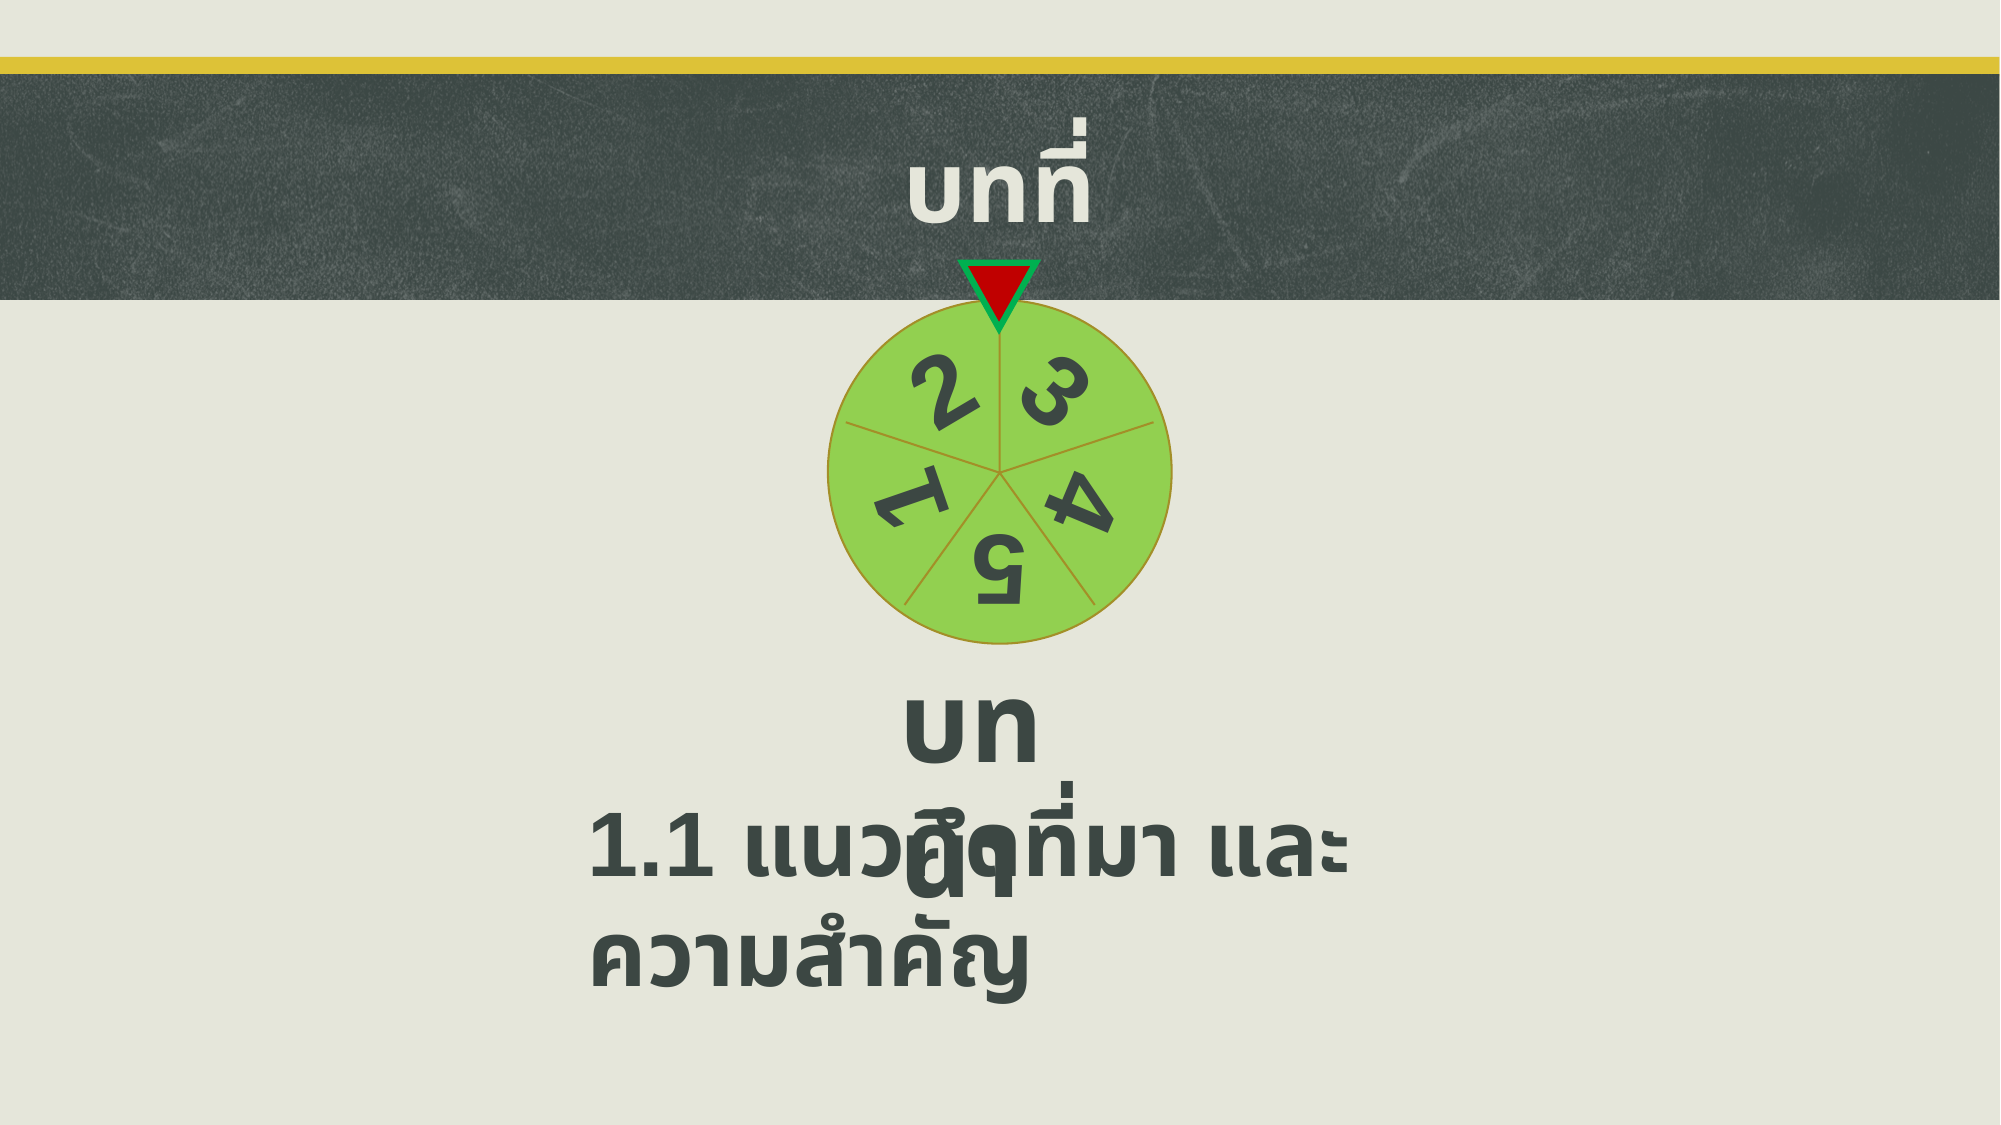

# บทที่

2
3
1
4
5
บทนำ
1.1 แนวคิดที่มา และความสำคัญ